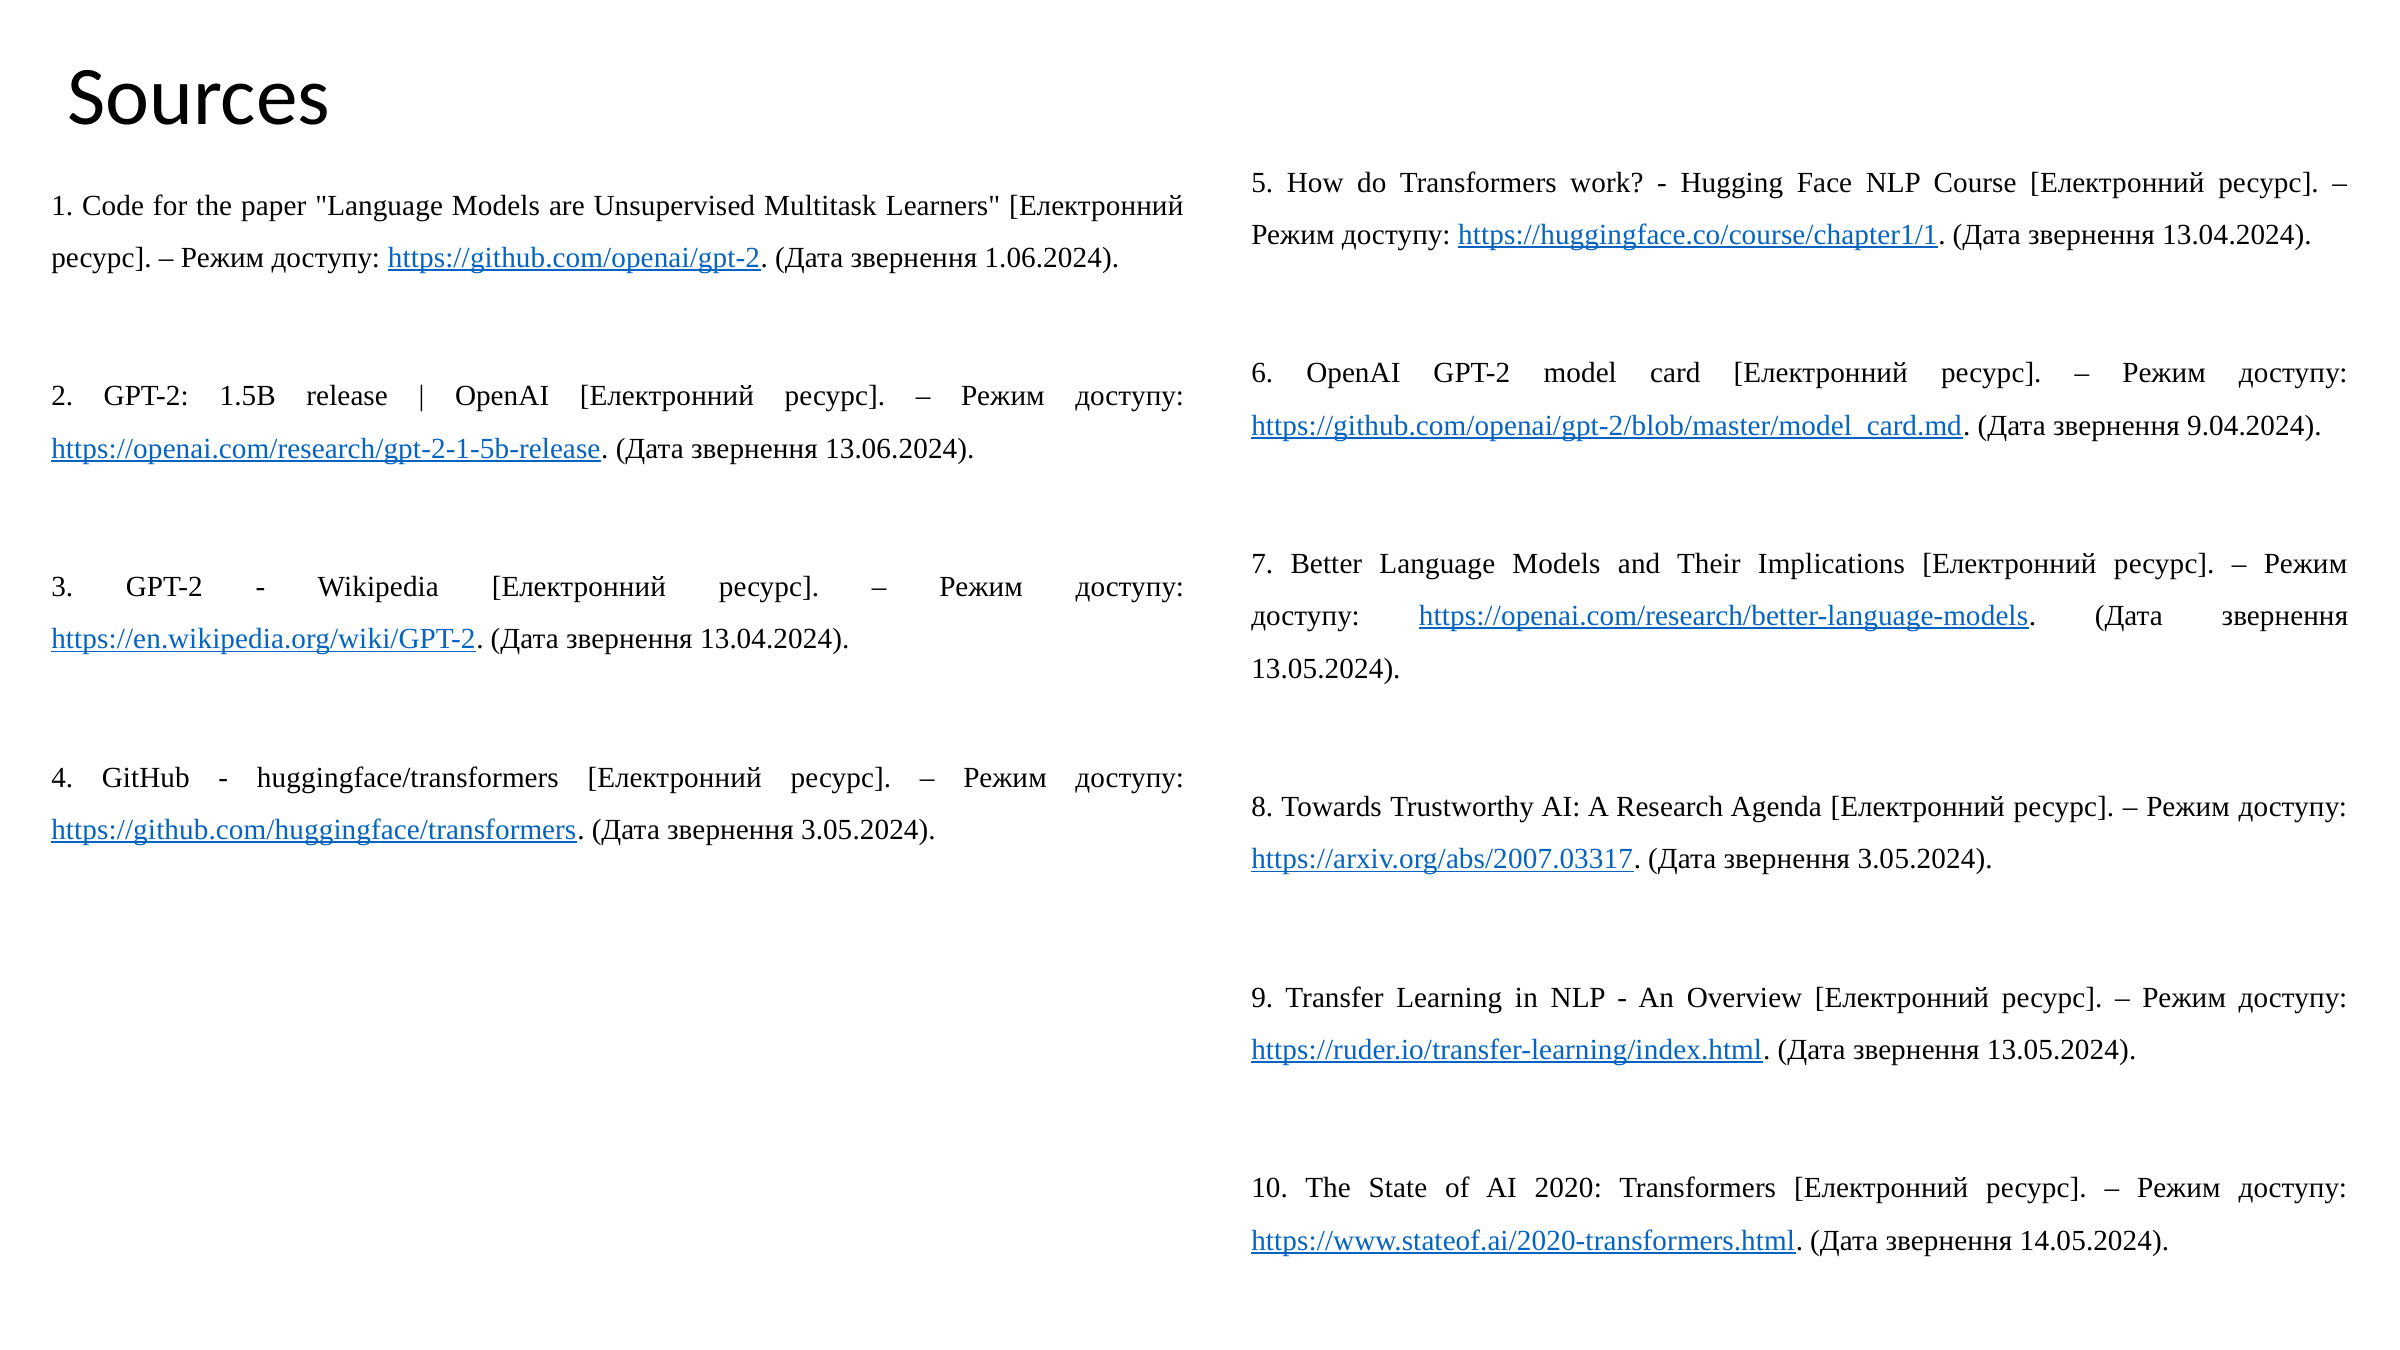

Sources

5. How do Transformers work? - Hugging Face NLP Course [Електронний ресурс]. – Режим доступу: https://huggingface.co/course/chapter1/1. (Дата звернення 13.04.2024).

6. OpenAI GPT-2 model card [Електронний ресурс]. – Режим доступу: https://github.com/openai/gpt-2/blob/master/model_card.md. (Дата звернення 9.04.2024).

7. Better Language Models and Their Implications [Електронний ресурс]. – Режим доступу: https://openai.com/research/better-language-models. (Дата звернення 13.05.2024).

8. Towards Trustworthy AI: A Research Agenda [Електронний ресурс]. – Режим доступу: https://arxiv.org/abs/2007.03317. (Дата звернення 3.05.2024).

9. Transfer Learning in NLP - An Overview [Електронний ресурс]. – Режим доступу: https://ruder.io/transfer-learning/index.html. (Дата звернення 13.05.2024).

10. The State of AI 2020: Transformers [Електронний ресурс]. – Режим доступу: https://www.stateof.ai/2020-transformers.html. (Дата звернення 14.05.2024).

1. Code for the paper "Language Models are Unsupervised Multitask Learners" [Електронний ресурс]. – Режим доступу: https://github.com/openai/gpt-2. (Дата звернення 1.06.2024).

2. GPT-2: 1.5B release | OpenAI [Електронний ресурс]. – Режим доступу: https://openai.com/research/gpt-2-1-5b-release. (Дата звернення 13.06.2024).

3. GPT-2 - Wikipedia [Електронний ресурс]. – Режим доступу: https://en.wikipedia.org/wiki/GPT-2. (Дата звернення 13.04.2024).

4. GitHub - huggingface/transformers [Електронний ресурс]. – Режим доступу: https://github.com/huggingface/transformers. (Дата звернення 3.05.2024).